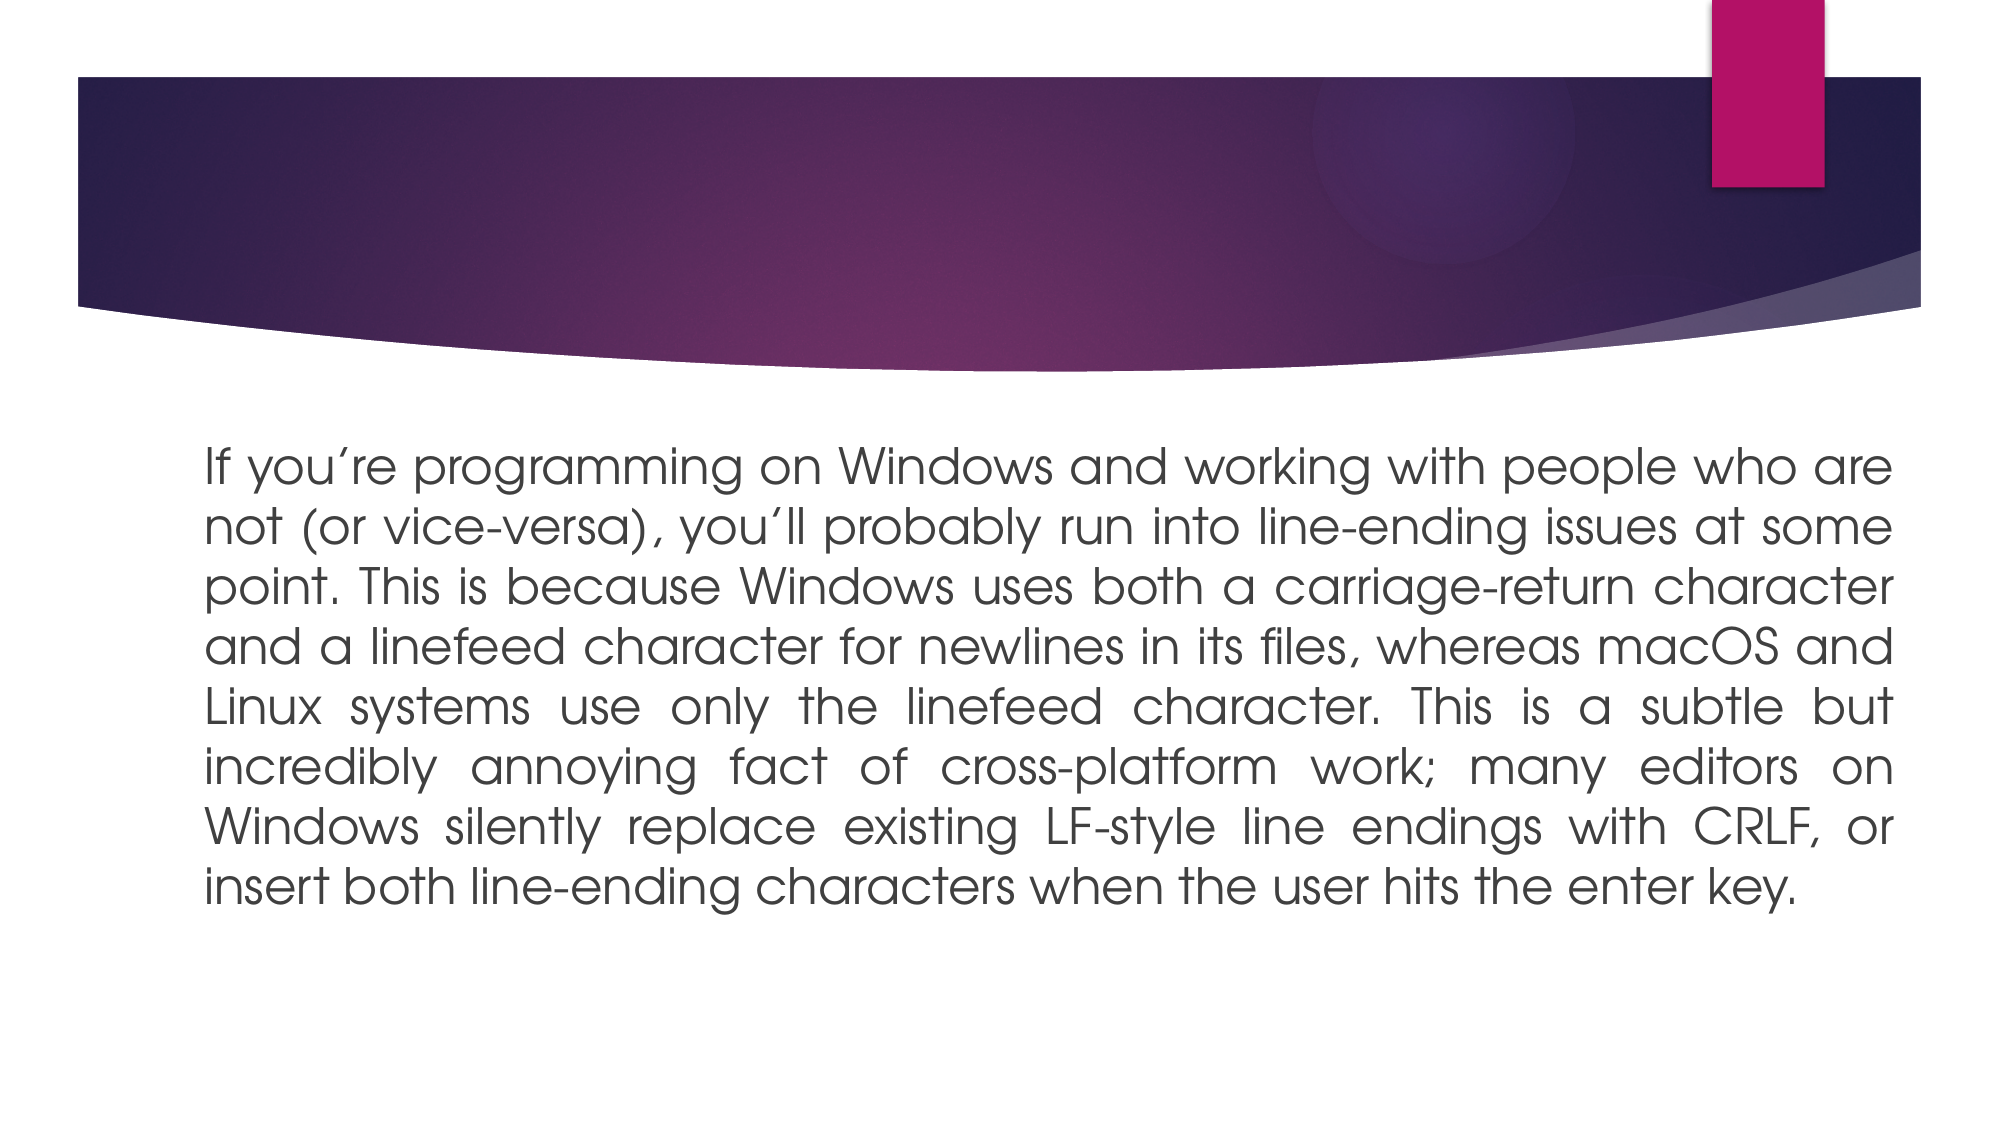

#
If you’re programming on Windows and working with people who are not (or vice-versa), you’ll probably run into line-ending issues at some point. This is because Windows uses both a carriage-return character and a linefeed character for newlines in its files, whereas macOS and Linux systems use only the linefeed character. This is a subtle but incredibly annoying fact of cross-platform work; many editors on Windows silently replace existing LF-style line endings with CRLF, or insert both line-ending characters when the user hits the enter key.